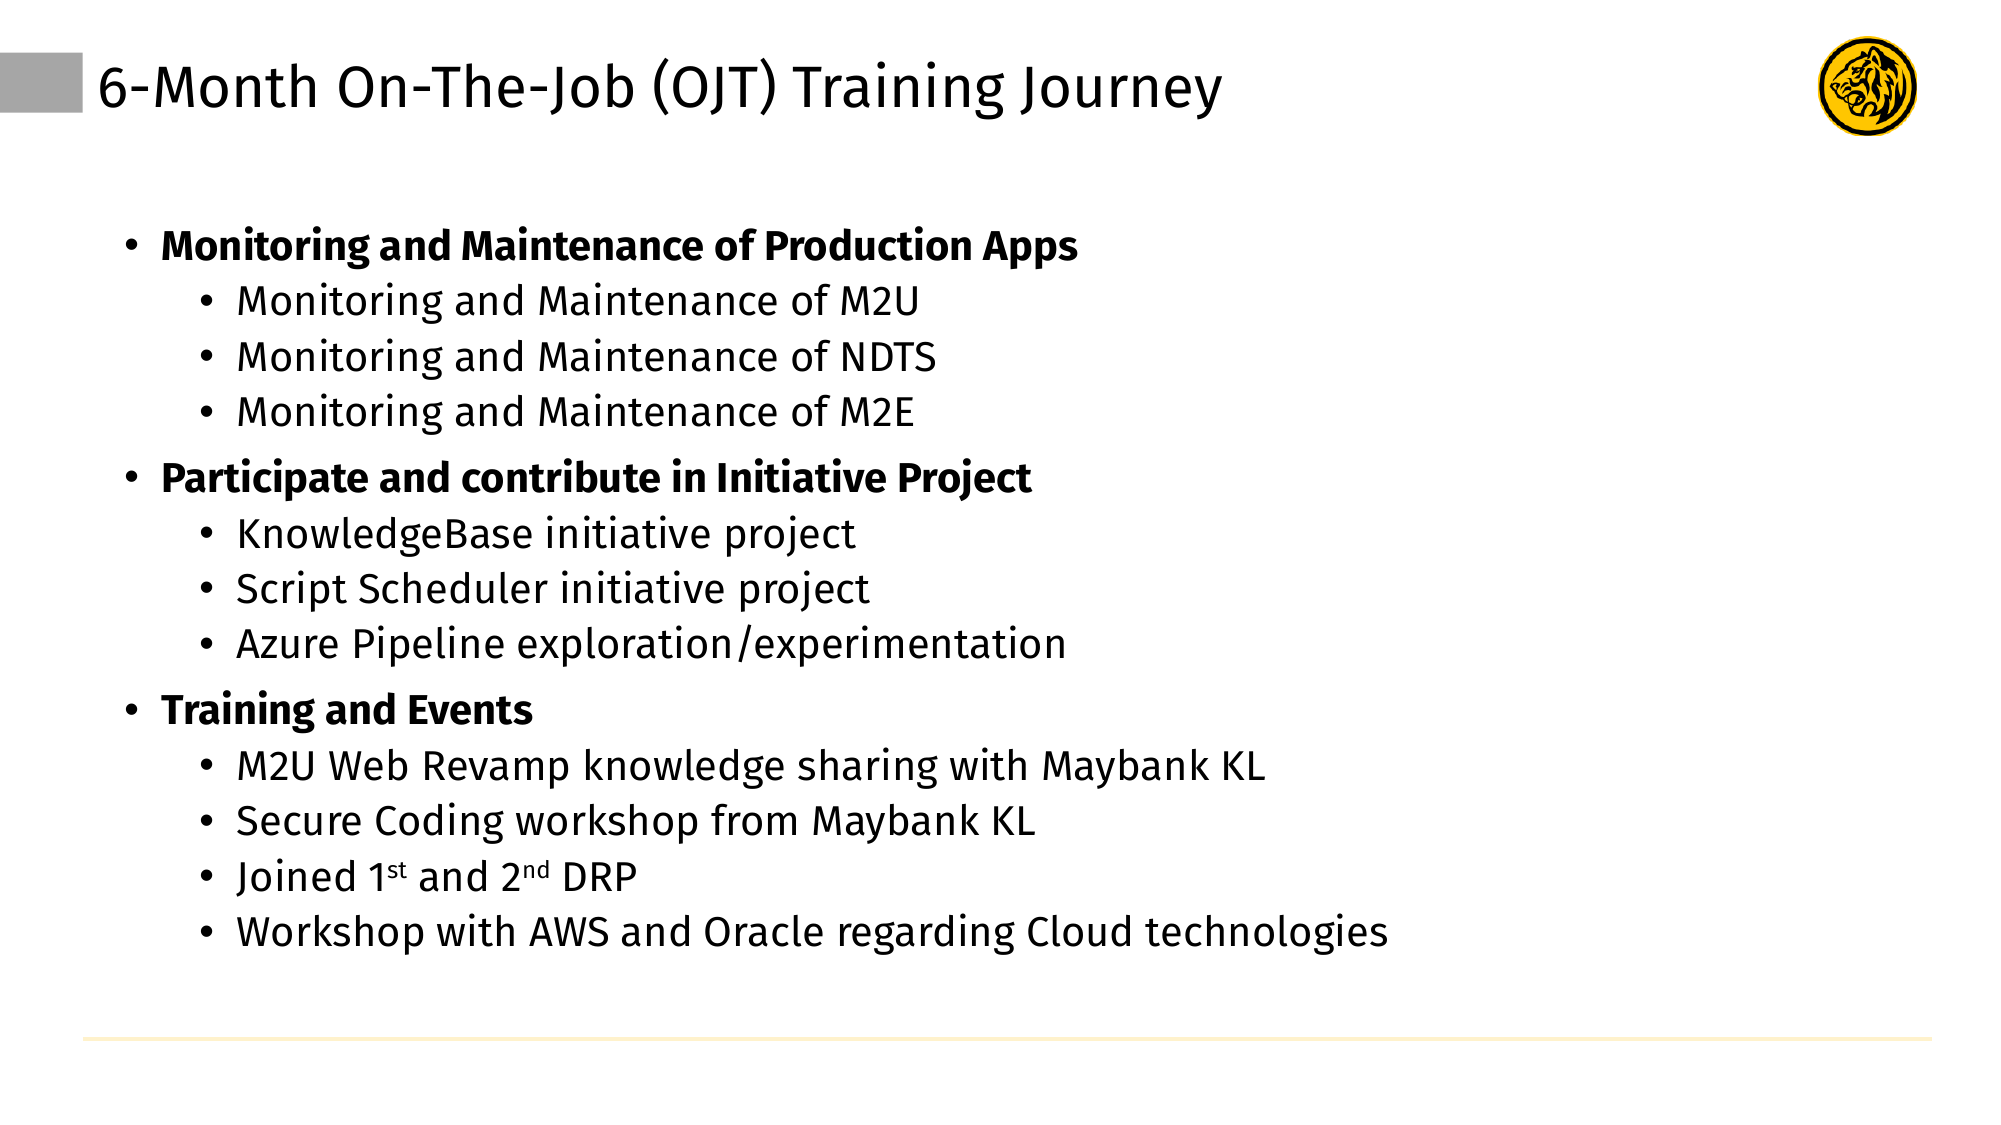

# 6-Month On-The-Job (OJT) Training Journey
Monitoring and Maintenance of Production Apps
Monitoring and Maintenance of M2U
Monitoring and Maintenance of NDTS
Monitoring and Maintenance of M2E
Participate and contribute in Initiative Project
KnowledgeBase initiative project
Script Scheduler initiative project
Azure Pipeline exploration/experimentation
Training and Events
M2U Web Revamp knowledge sharing with Maybank KL
Secure Coding workshop from Maybank KL
Joined 1st and 2nd DRP
Workshop with AWS and Oracle regarding Cloud technologies